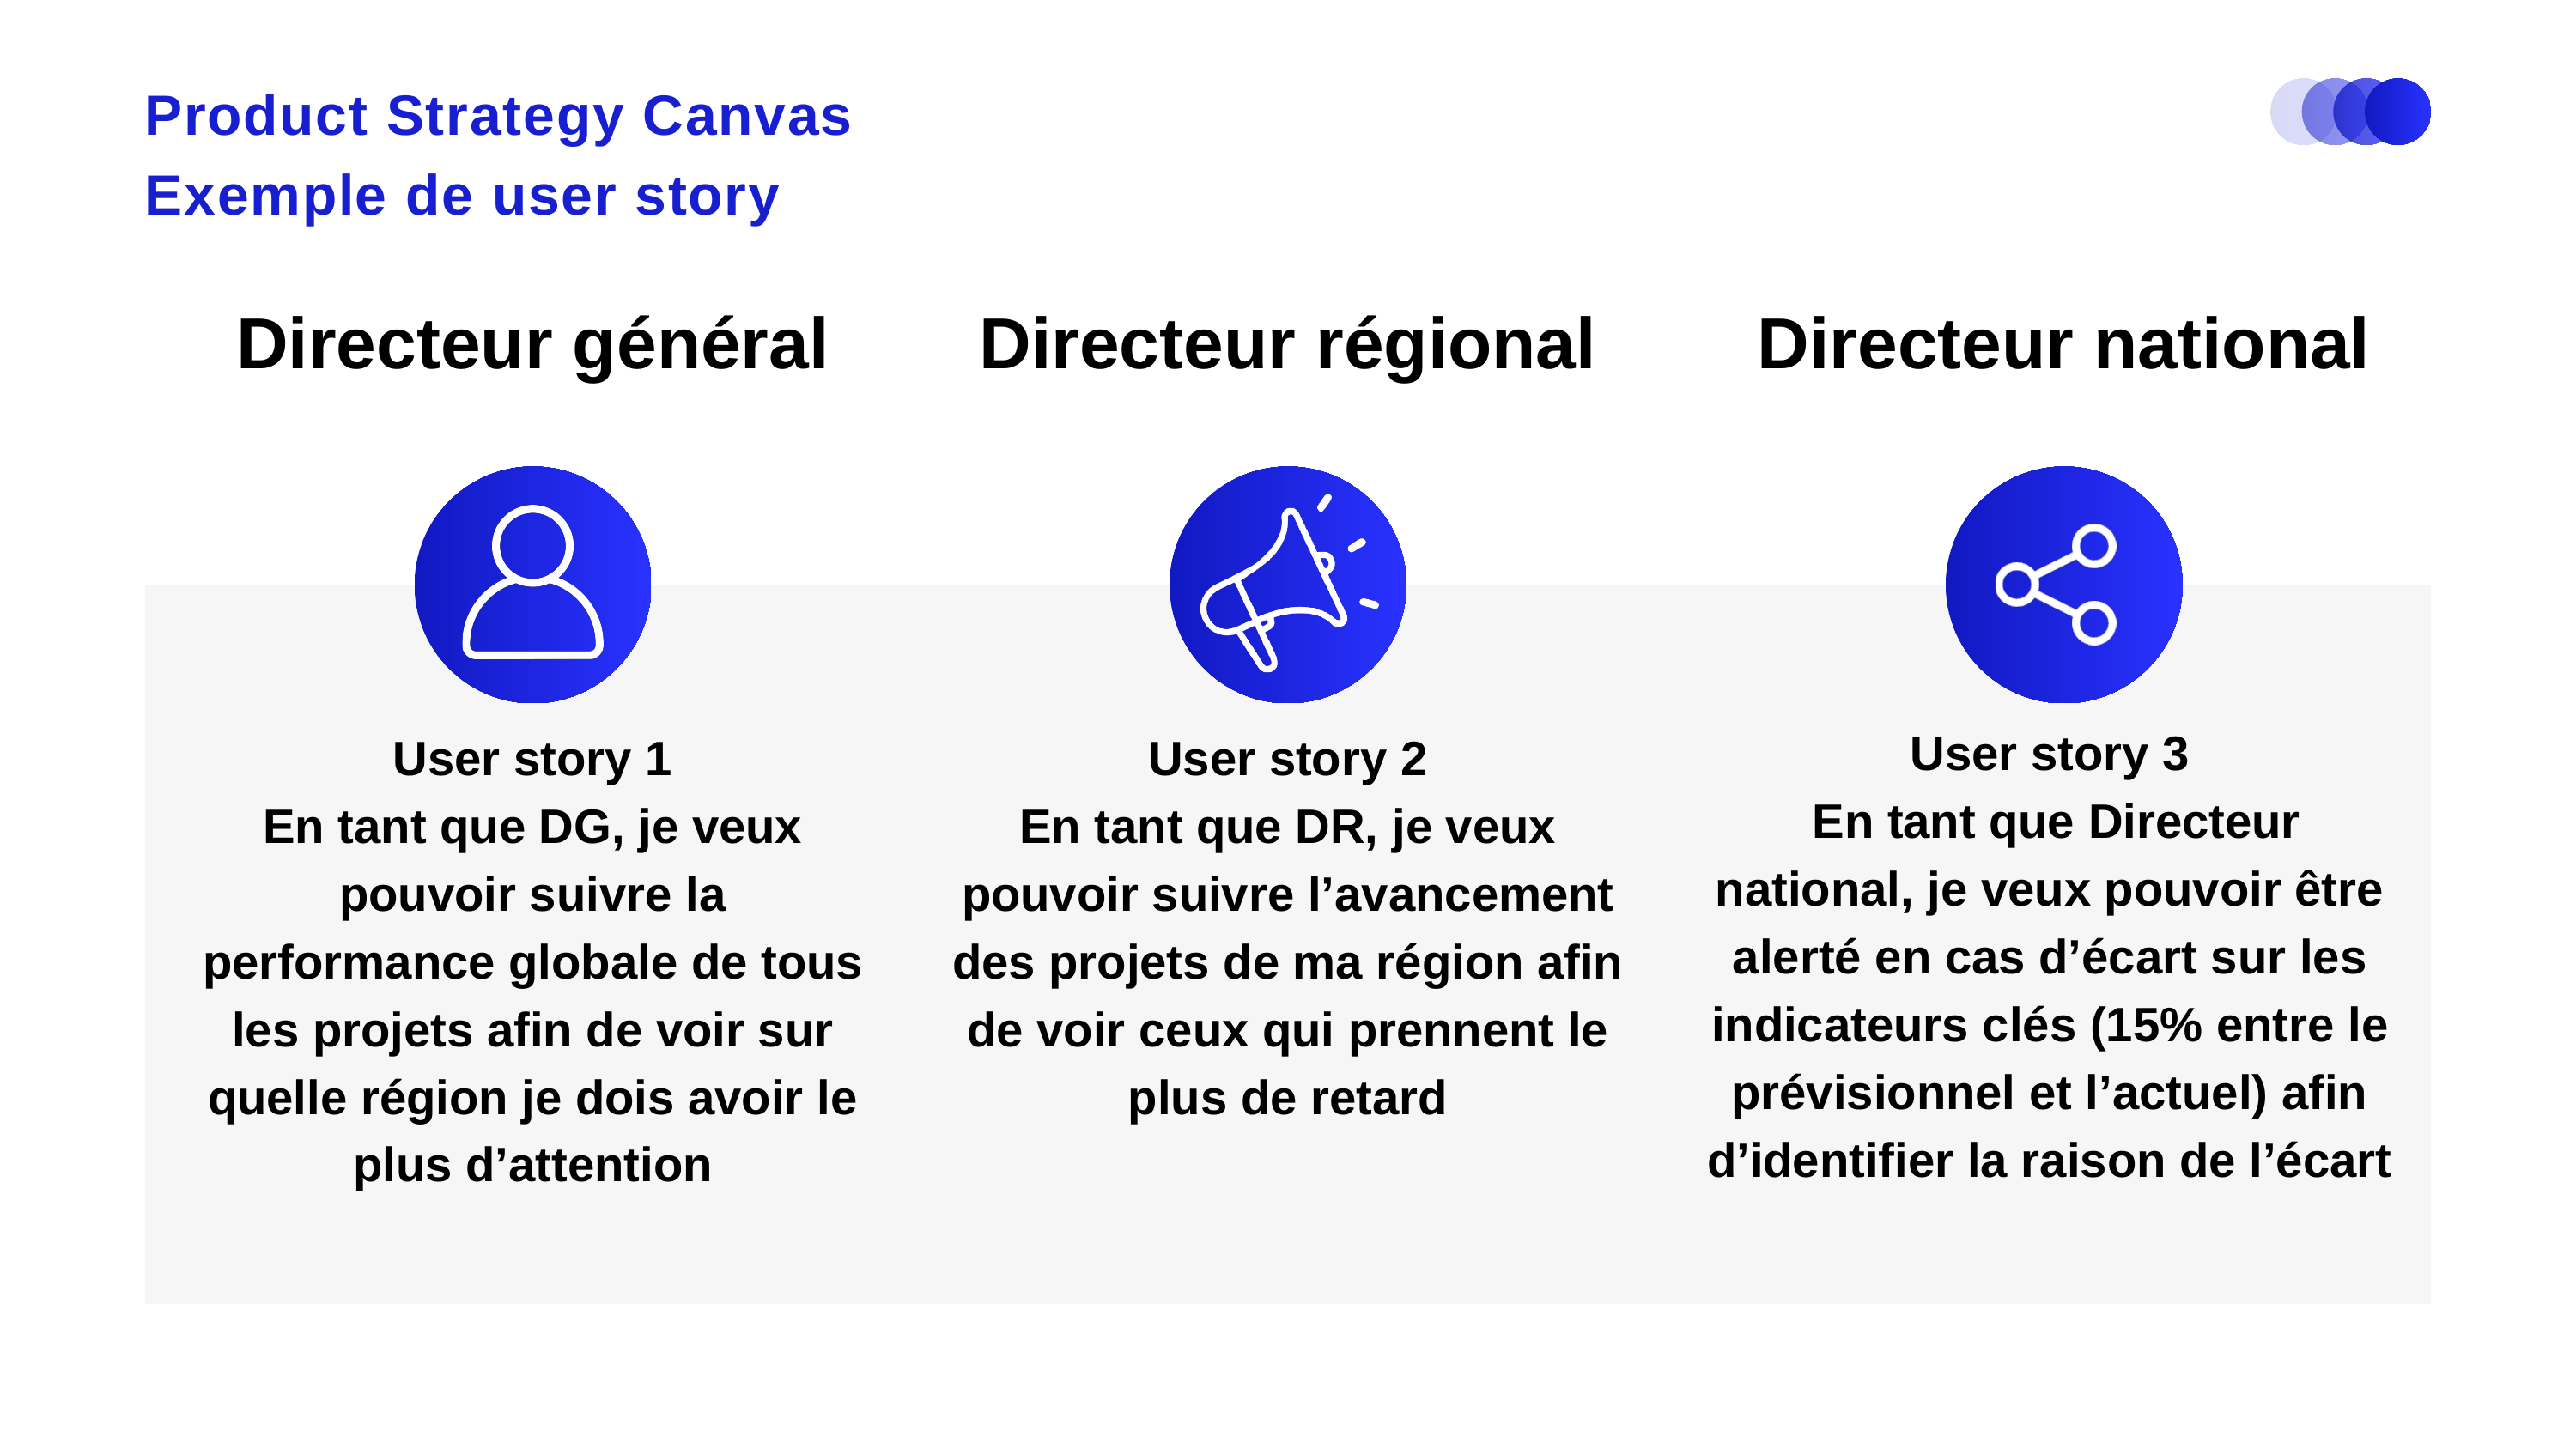

Product Strategy Canvas
Exemple de user story

Directeur général
Directeur régional
Directeur national

User story 3
 En tant que Directeur national, je veux pouvoir être alerté en cas d’écart sur les indicateurs clés (15% entre le prévisionnel et l’actuel) afin d’identifier la raison de l’écart

User story 1
En tant que DG, je veux pouvoir suivre la performance globale de tous les projets afin de voir sur quelle région je dois avoir le plus d’attention
User story 2
En tant que DR, je veux pouvoir suivre l’avancement des projets de ma région afin de voir ceux qui prennent le plus de retard